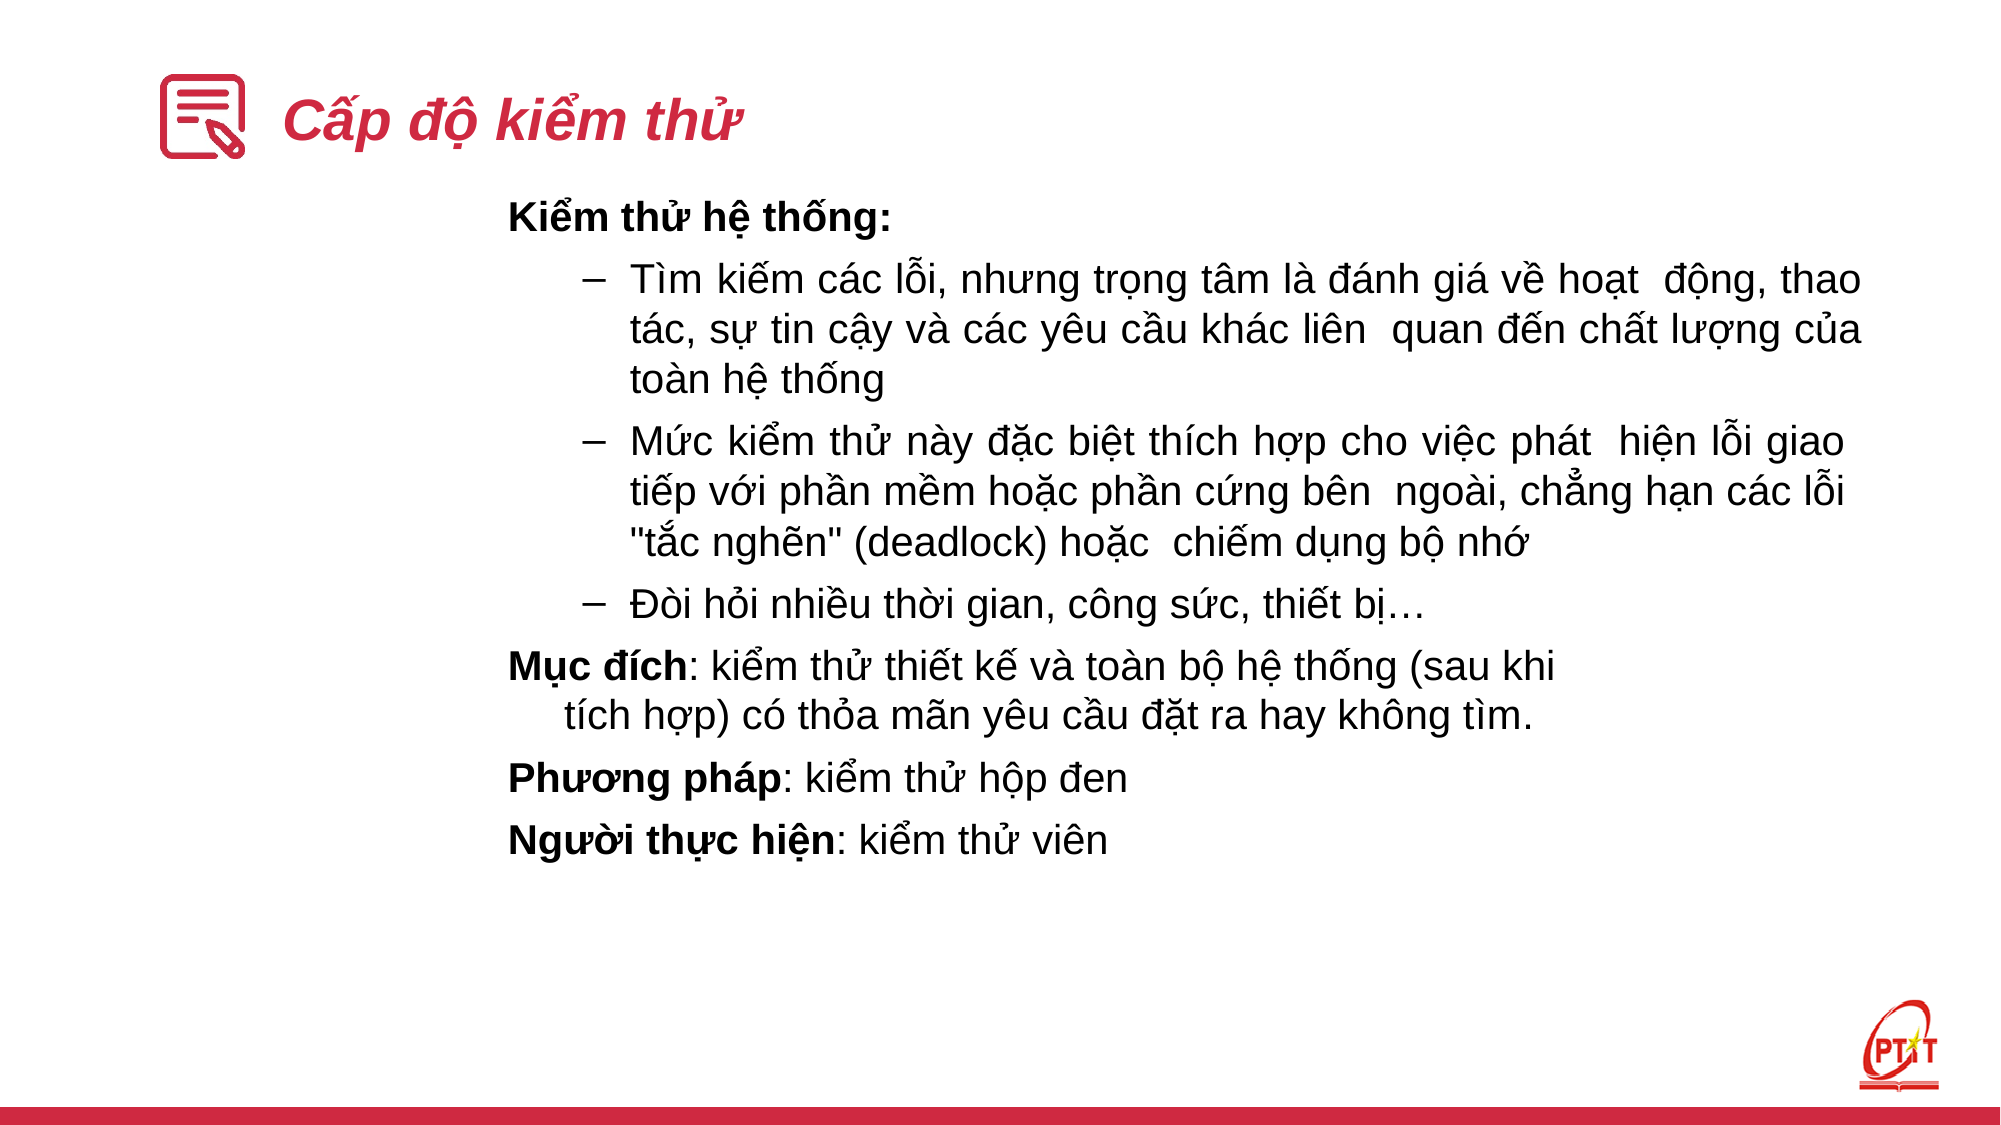

# Cấp độ kiểm thử
Kiểm thử hệ thống:
Tìm kiếm các lỗi, nhưng trọng tâm là đánh giá về hoạt  động, thao tác, sự tin cậy và các yêu cầu khác liên  quan đến chất lượng của toàn hệ thống
Mức kiểm thử này đặc biệt thích hợp cho việc phát  hiện lỗi giao tiếp với phần mềm hoặc phần cứng bên  ngoài, chẳng hạn các lỗi "tắc nghẽn" (deadlock) hoặc  chiếm dụng bộ nhớ
Đòi hỏi nhiều thời gian, công sức, thiết bị…
Mục đích: kiểm thử thiết kế và toàn bộ hệ thống (sau khi
tích hợp) có thỏa mãn yêu cầu đặt ra hay không tìm.
Phương pháp: kiểm thử hộp đen
Người thực hiện: kiểm thử viên